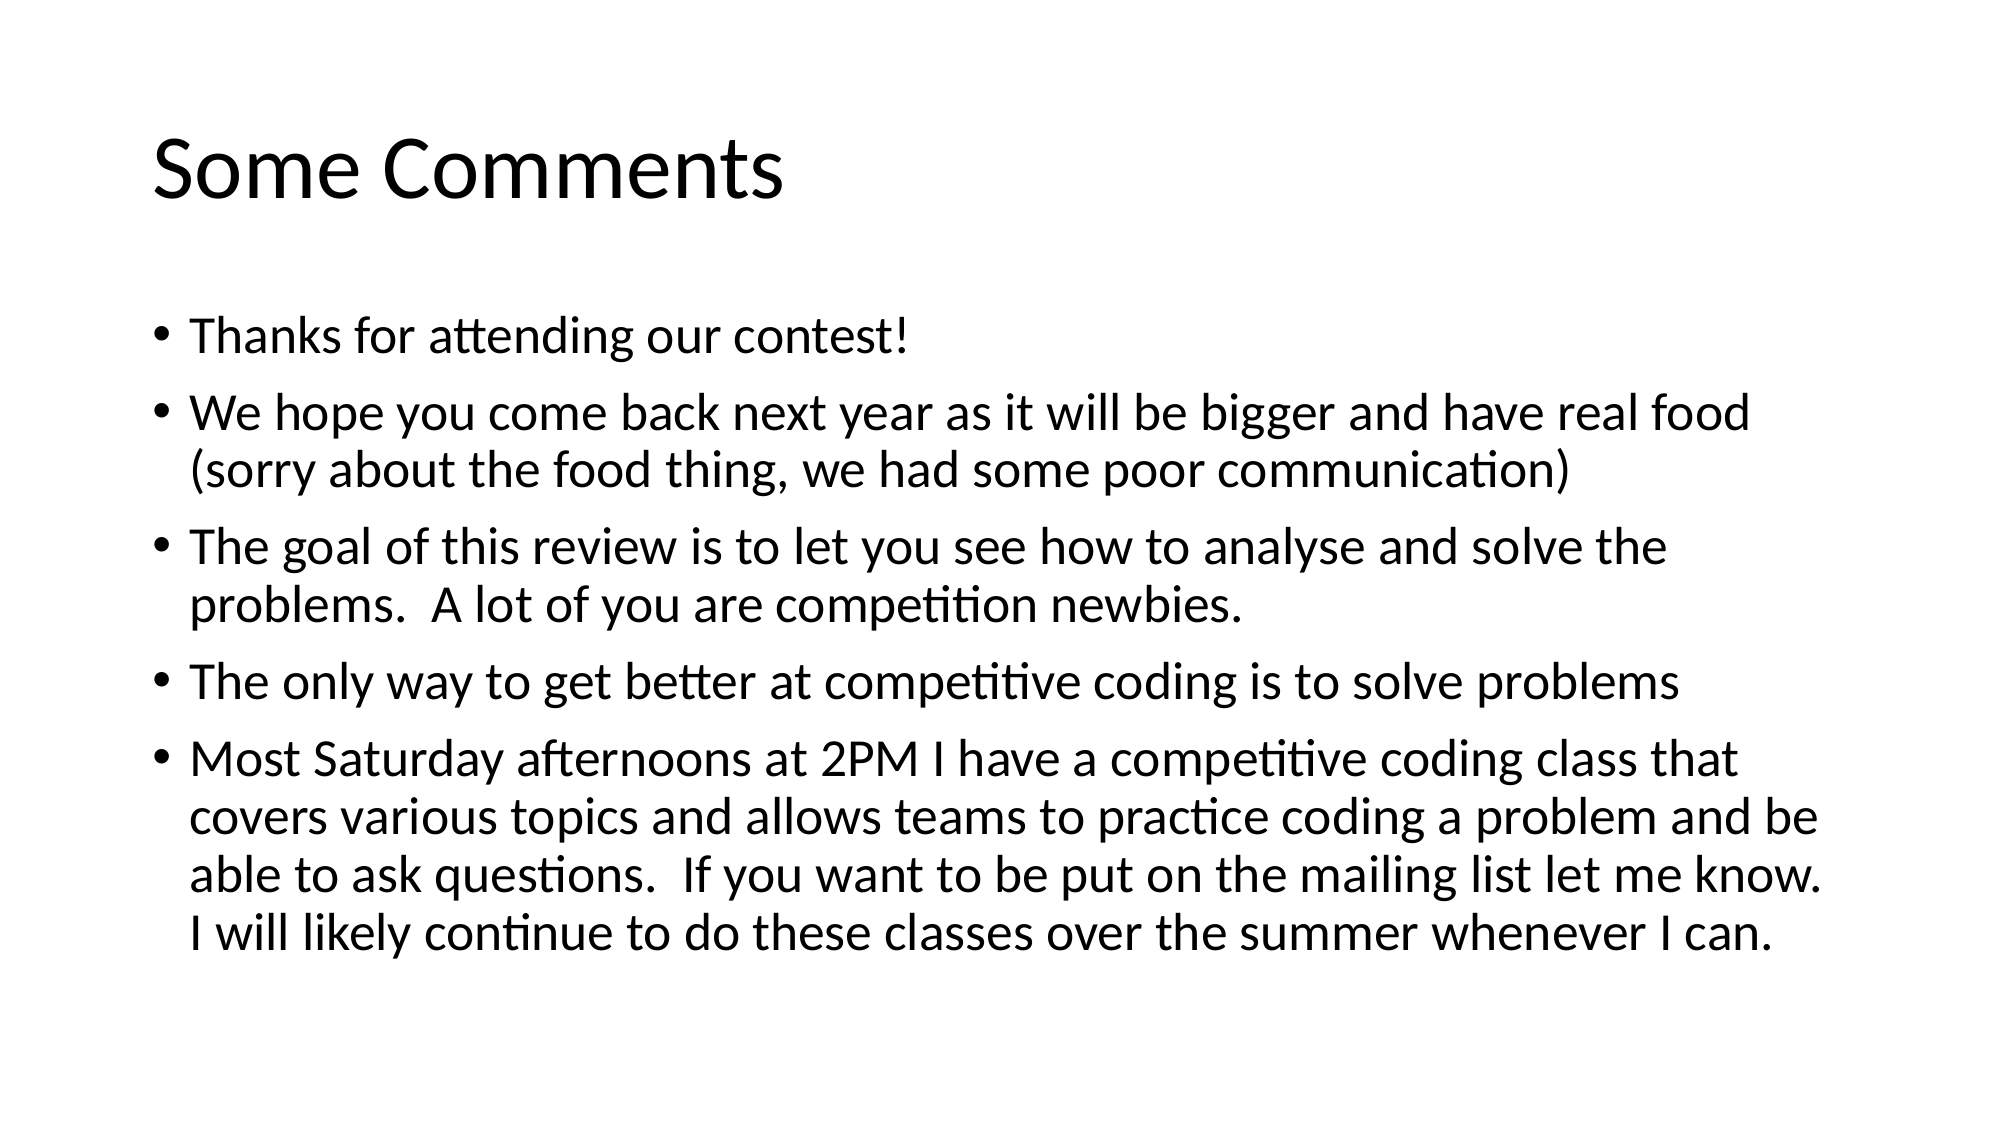

# Some Comments
Thanks for attending our contest!
We hope you come back next year as it will be bigger and have real food (sorry about the food thing, we had some poor communication)
The goal of this review is to let you see how to analyse and solve the problems.  A lot of you are competition newbies.
The only way to get better at competitive coding is to solve problems
Most Saturday afternoons at 2PM I have a competitive coding class that covers various topics and allows teams to practice coding a problem and be able to ask questions.  If you want to be put on the mailing list let me know.  I will likely continue to do these classes over the summer whenever I can.